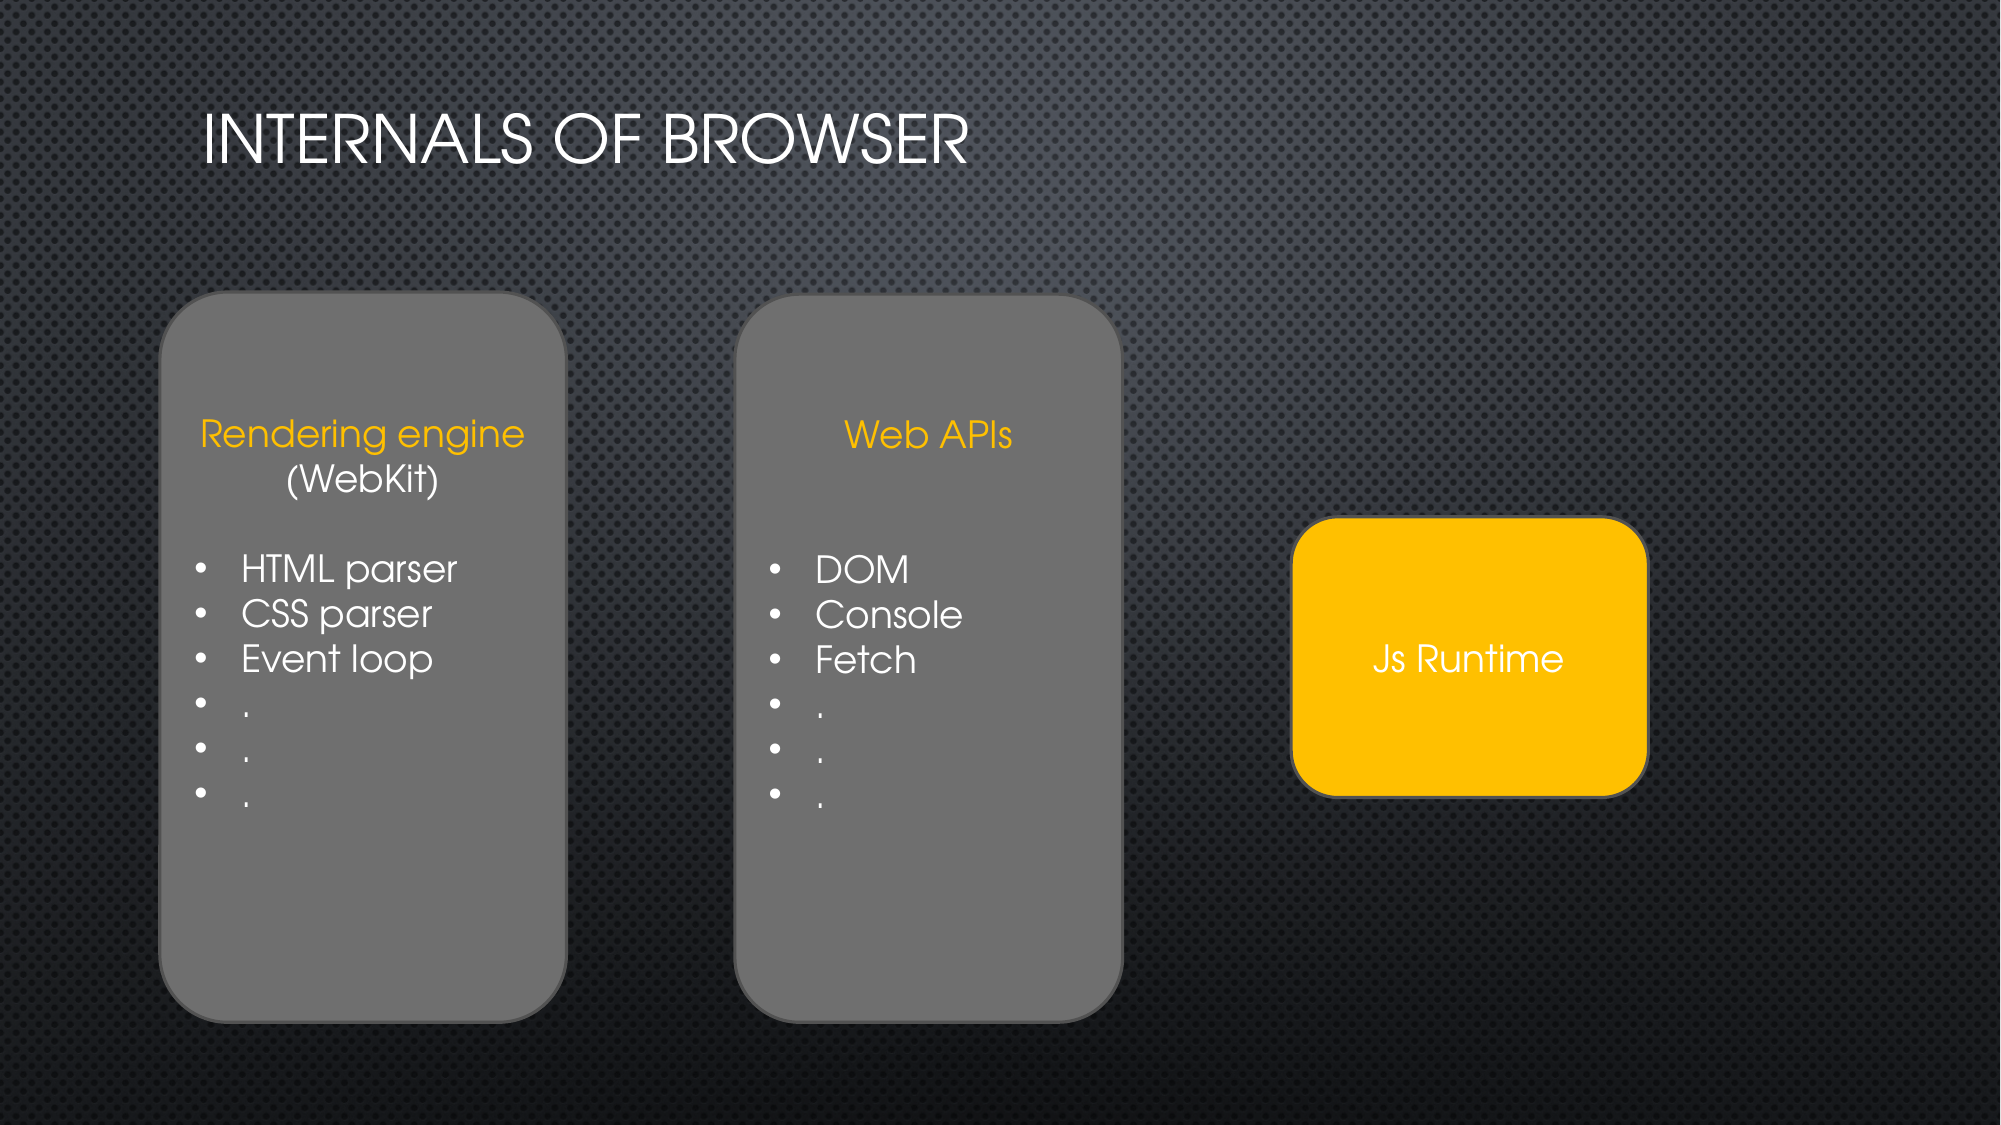

# Internals of browser
Rendering engine (WebKit)

HTML parser
CSS parser
Event loop
.
.
.

Web APIs

DOM
Console
Fetch
.
.
.

Js Runtime